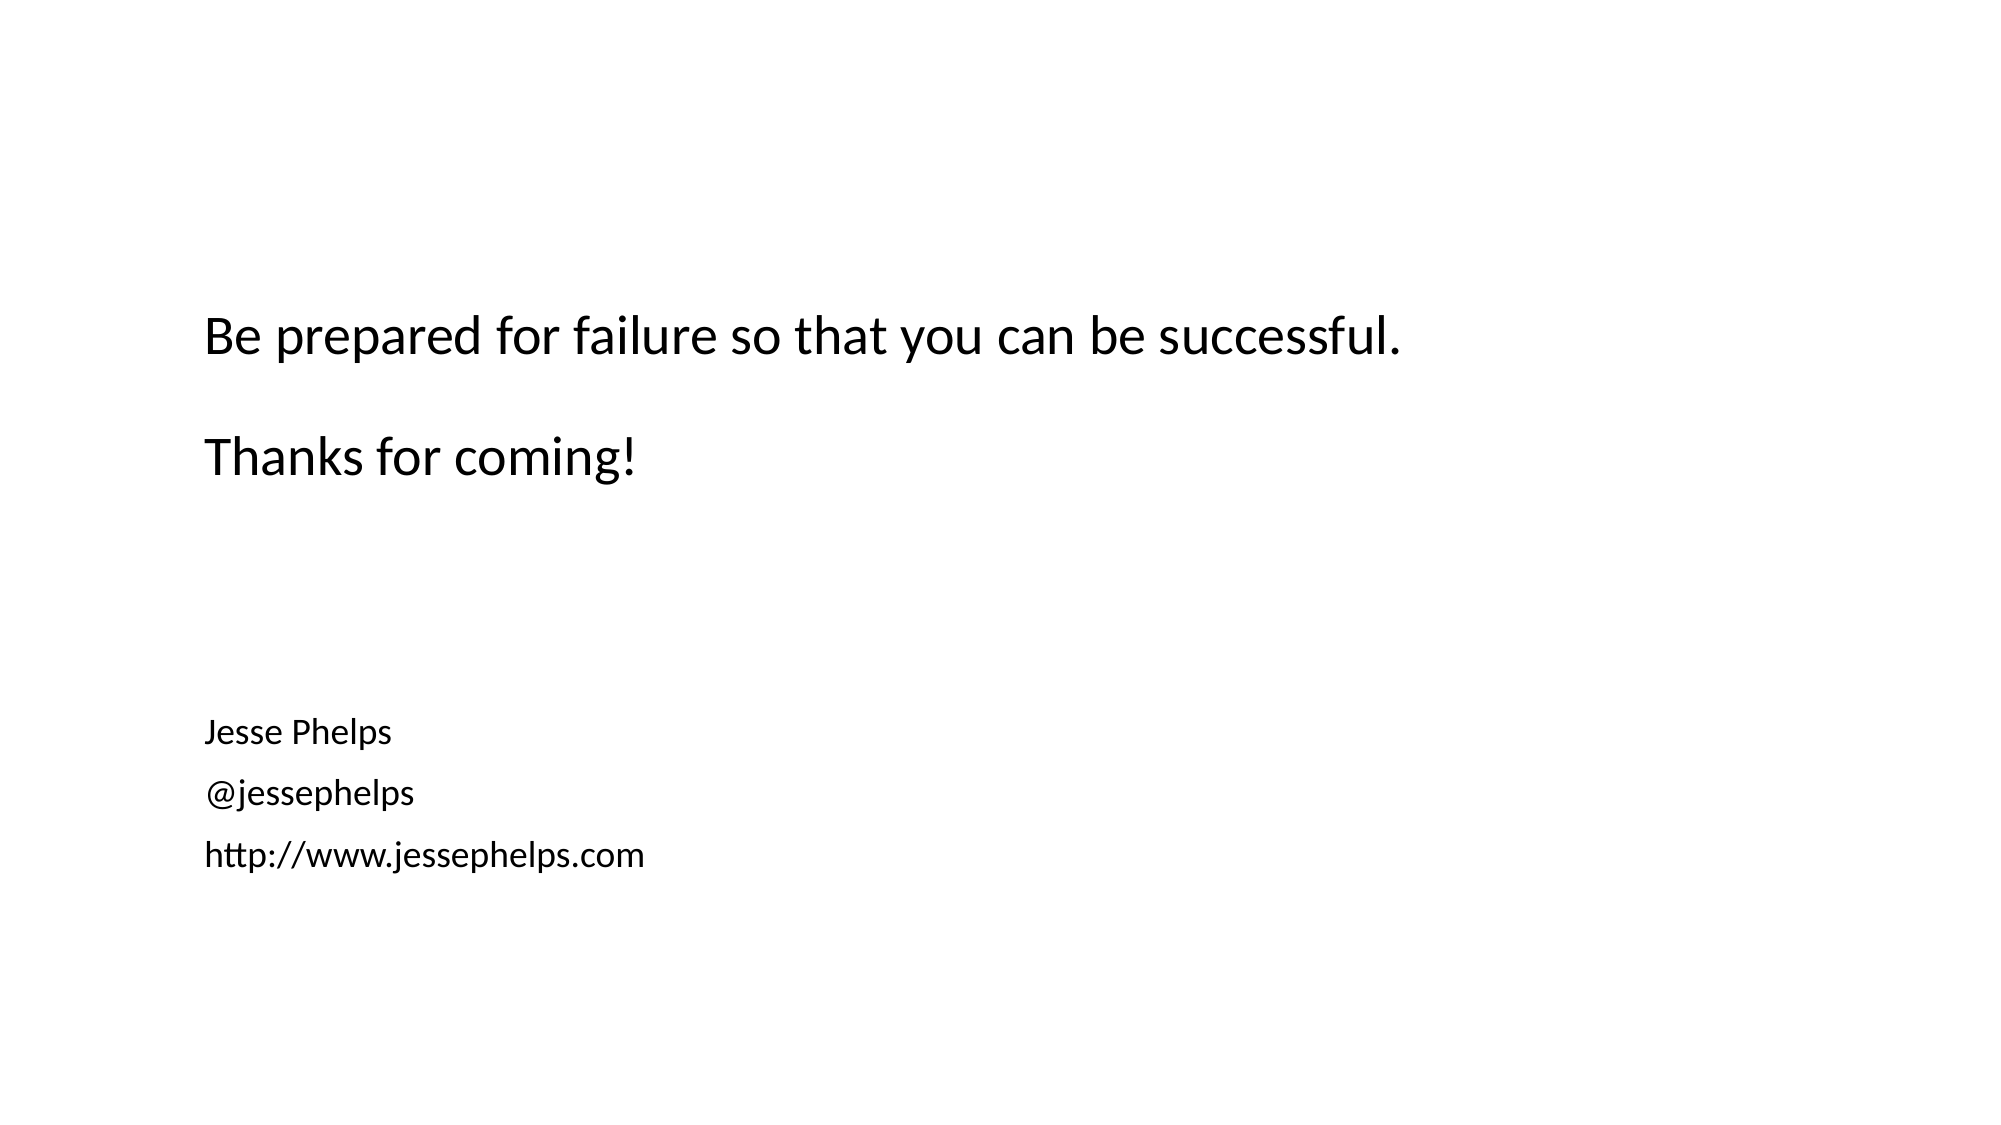

# Be prepared for failure so that you can be successful. Thanks for coming!
Jesse Phelps
@jessephelps
http://www.jessephelps.com